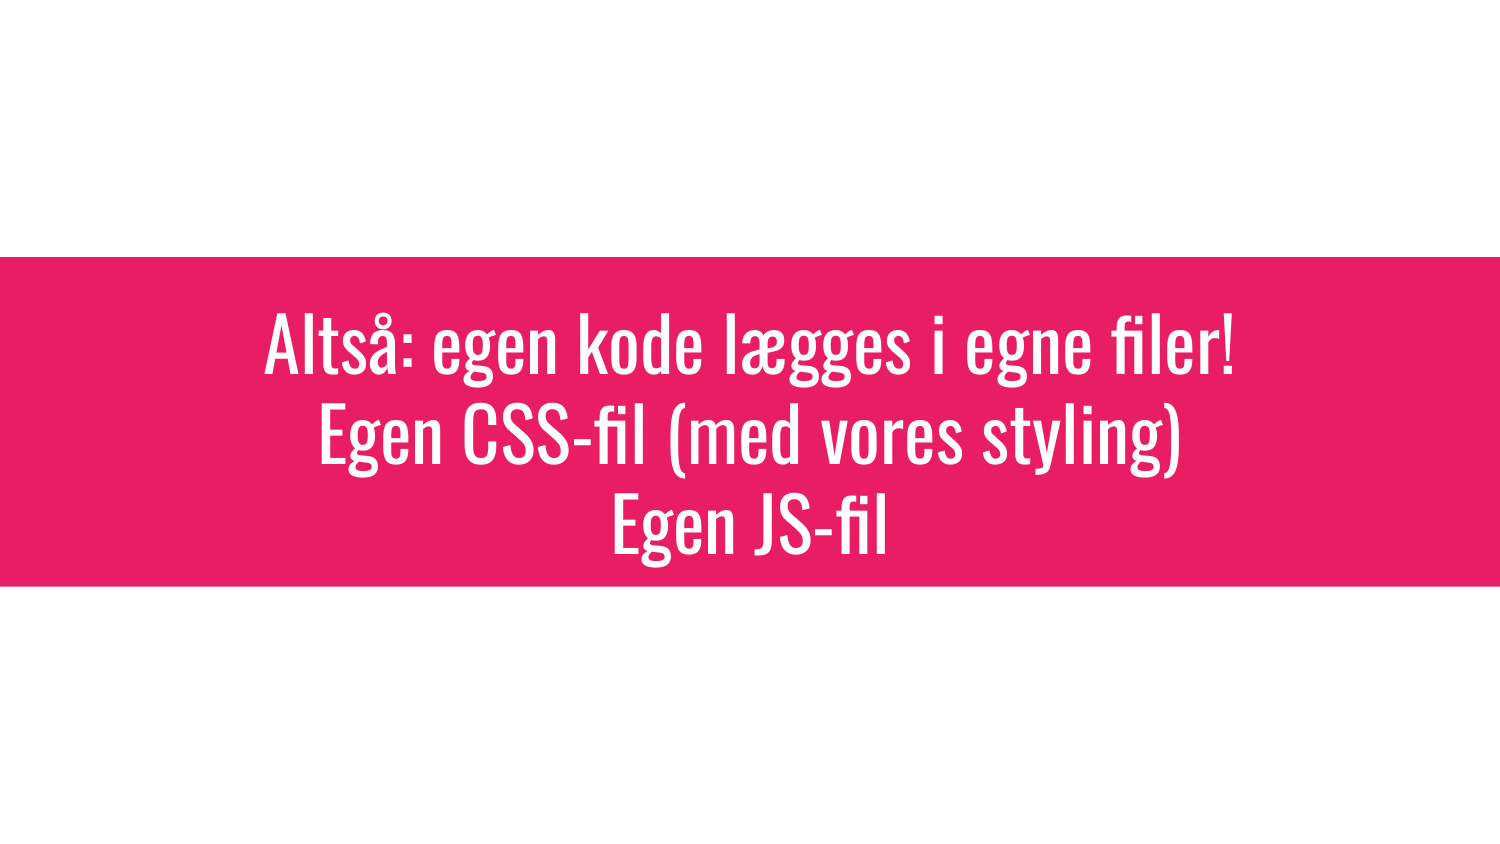

# Altså: egen kode lægges i egne filer!
Egen CSS-fil (med vores styling)
Egen JS-fil